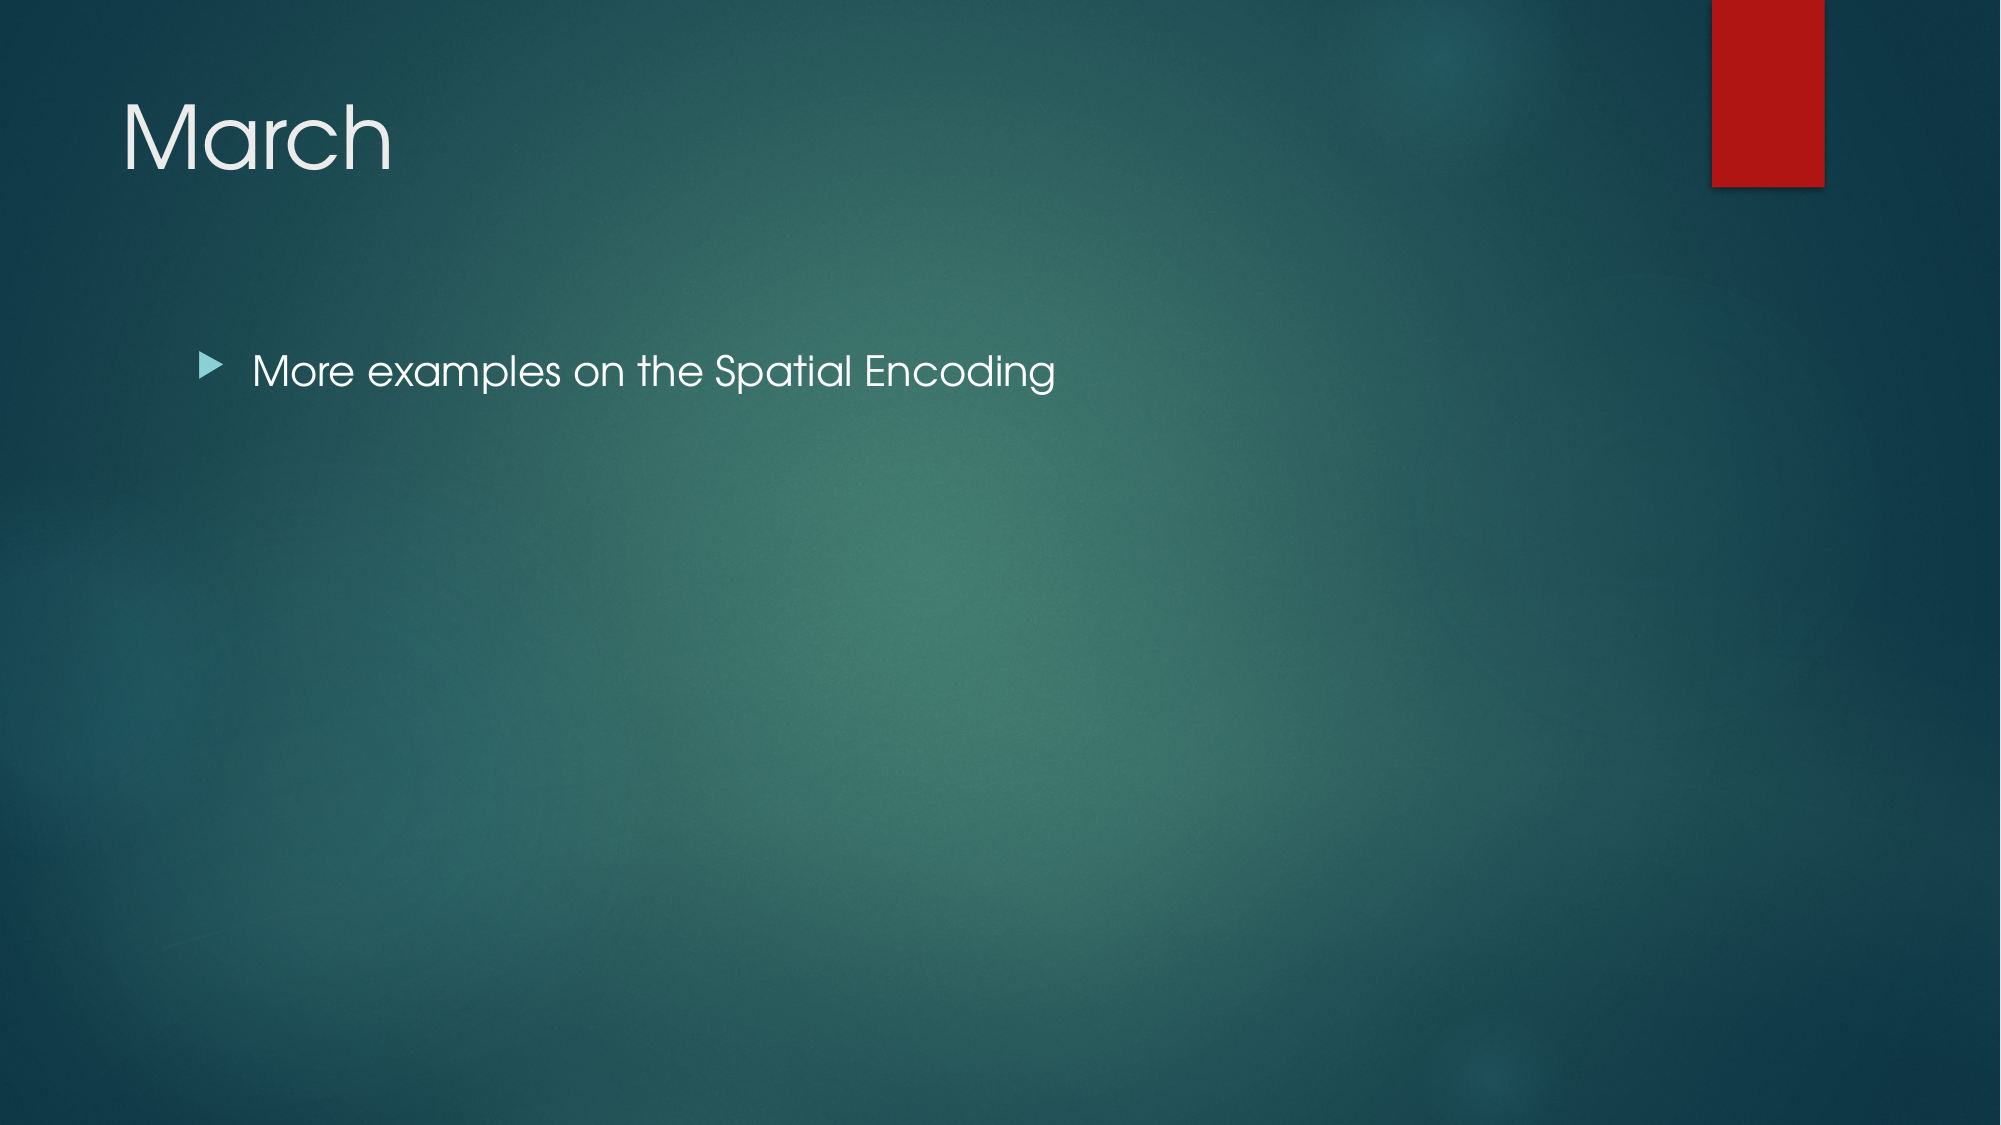

# March
More examples on the Spatial Encoding